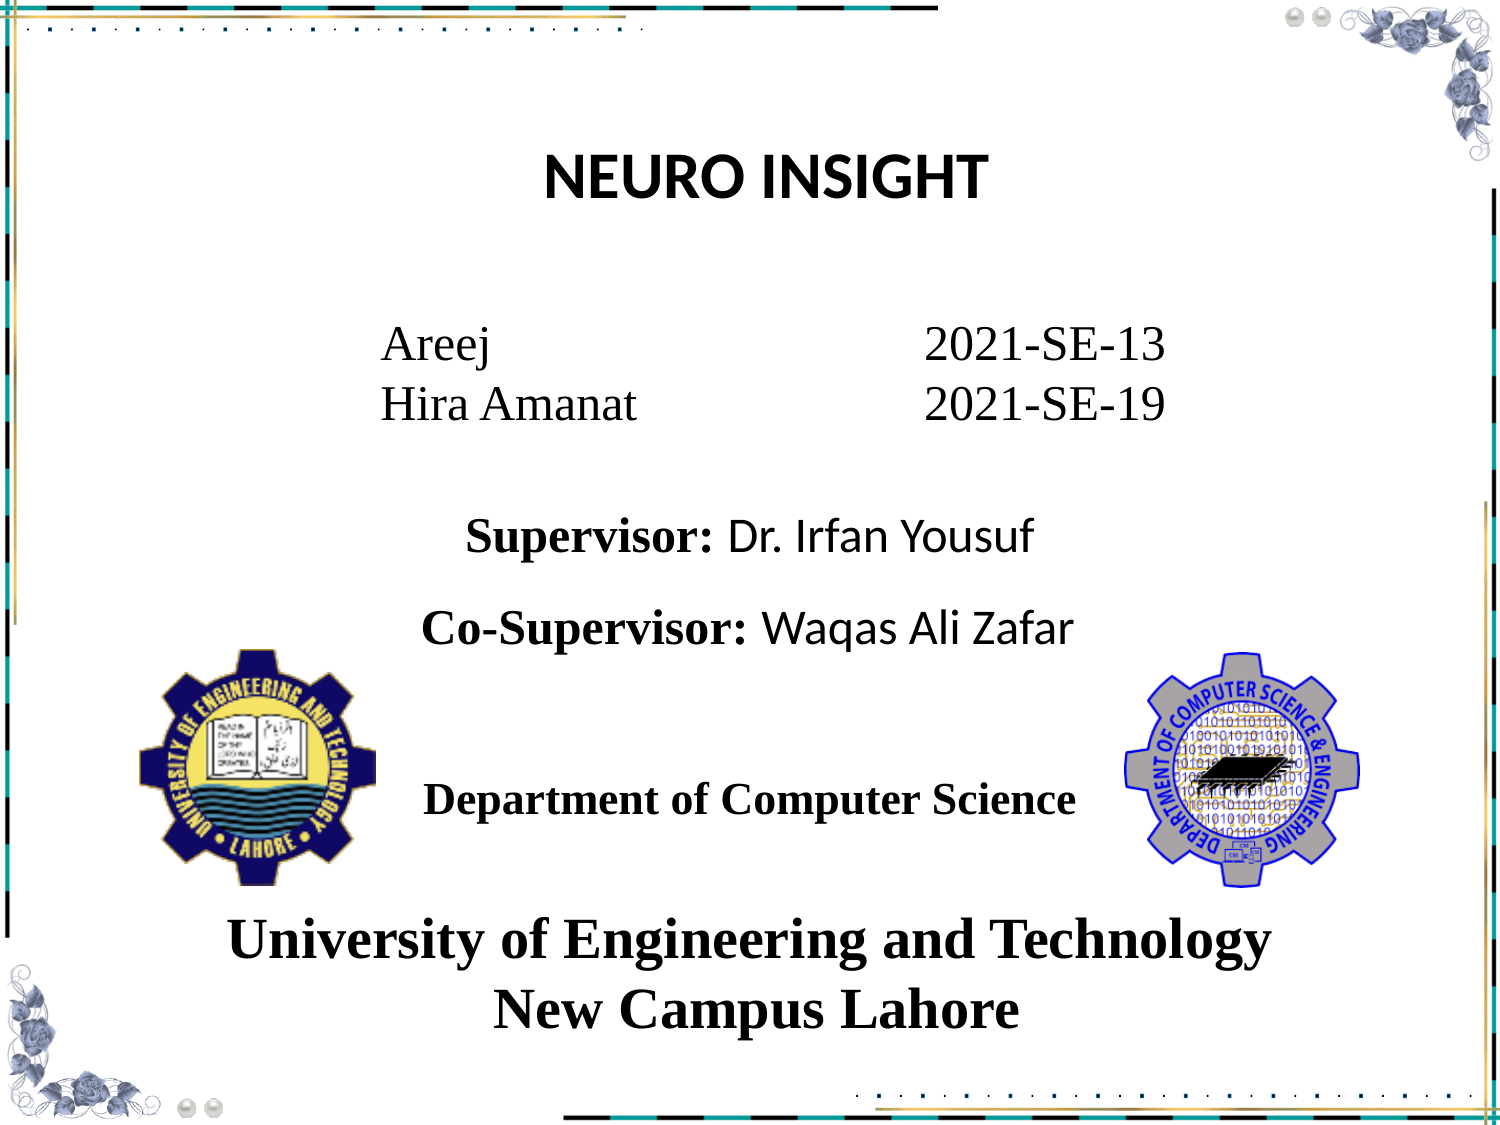

NEURO INSIGHT

Areej
Hira Amanat

2021-SE-13
2021-SE-19

Supervisor: Dr. Irfan Yousuf
Co-Supervisor: Waqas Ali Zafar